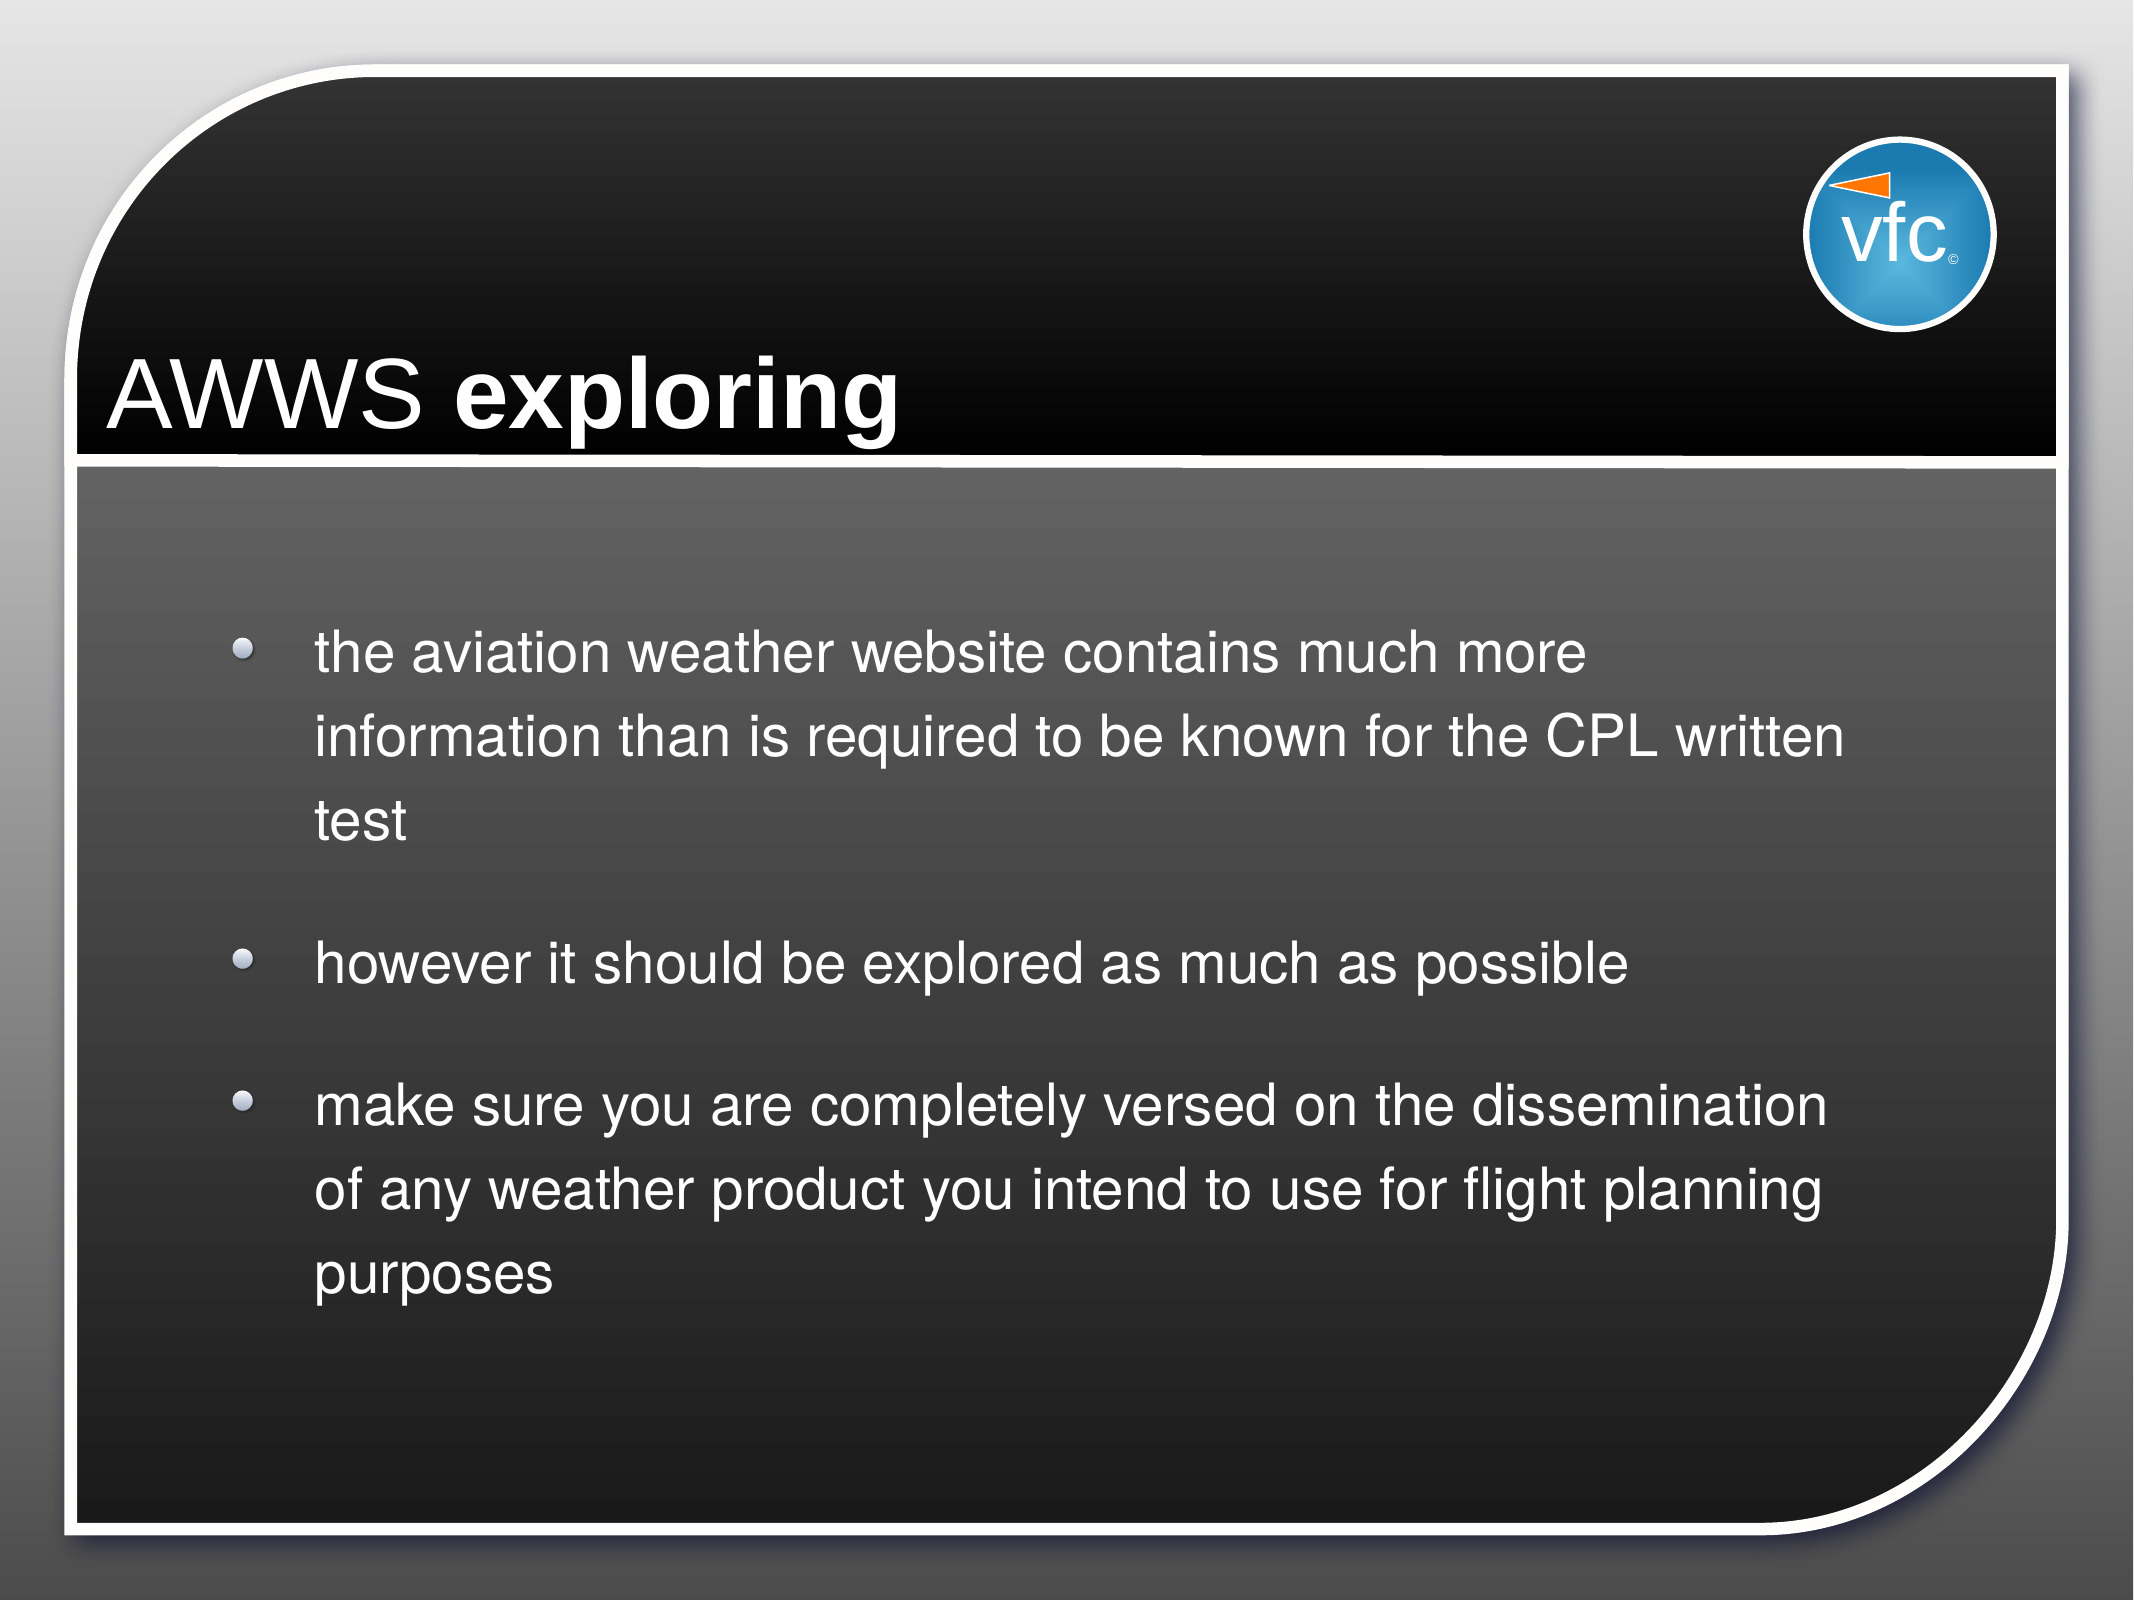

vfc©

# AWWS exploring
the aviation weather website contains much more information than is required to be known for the CPL written test
however it should be explored as much as possible
make sure you are completely versed on the dissemination of any weather product you intend to use for flight planning purposes